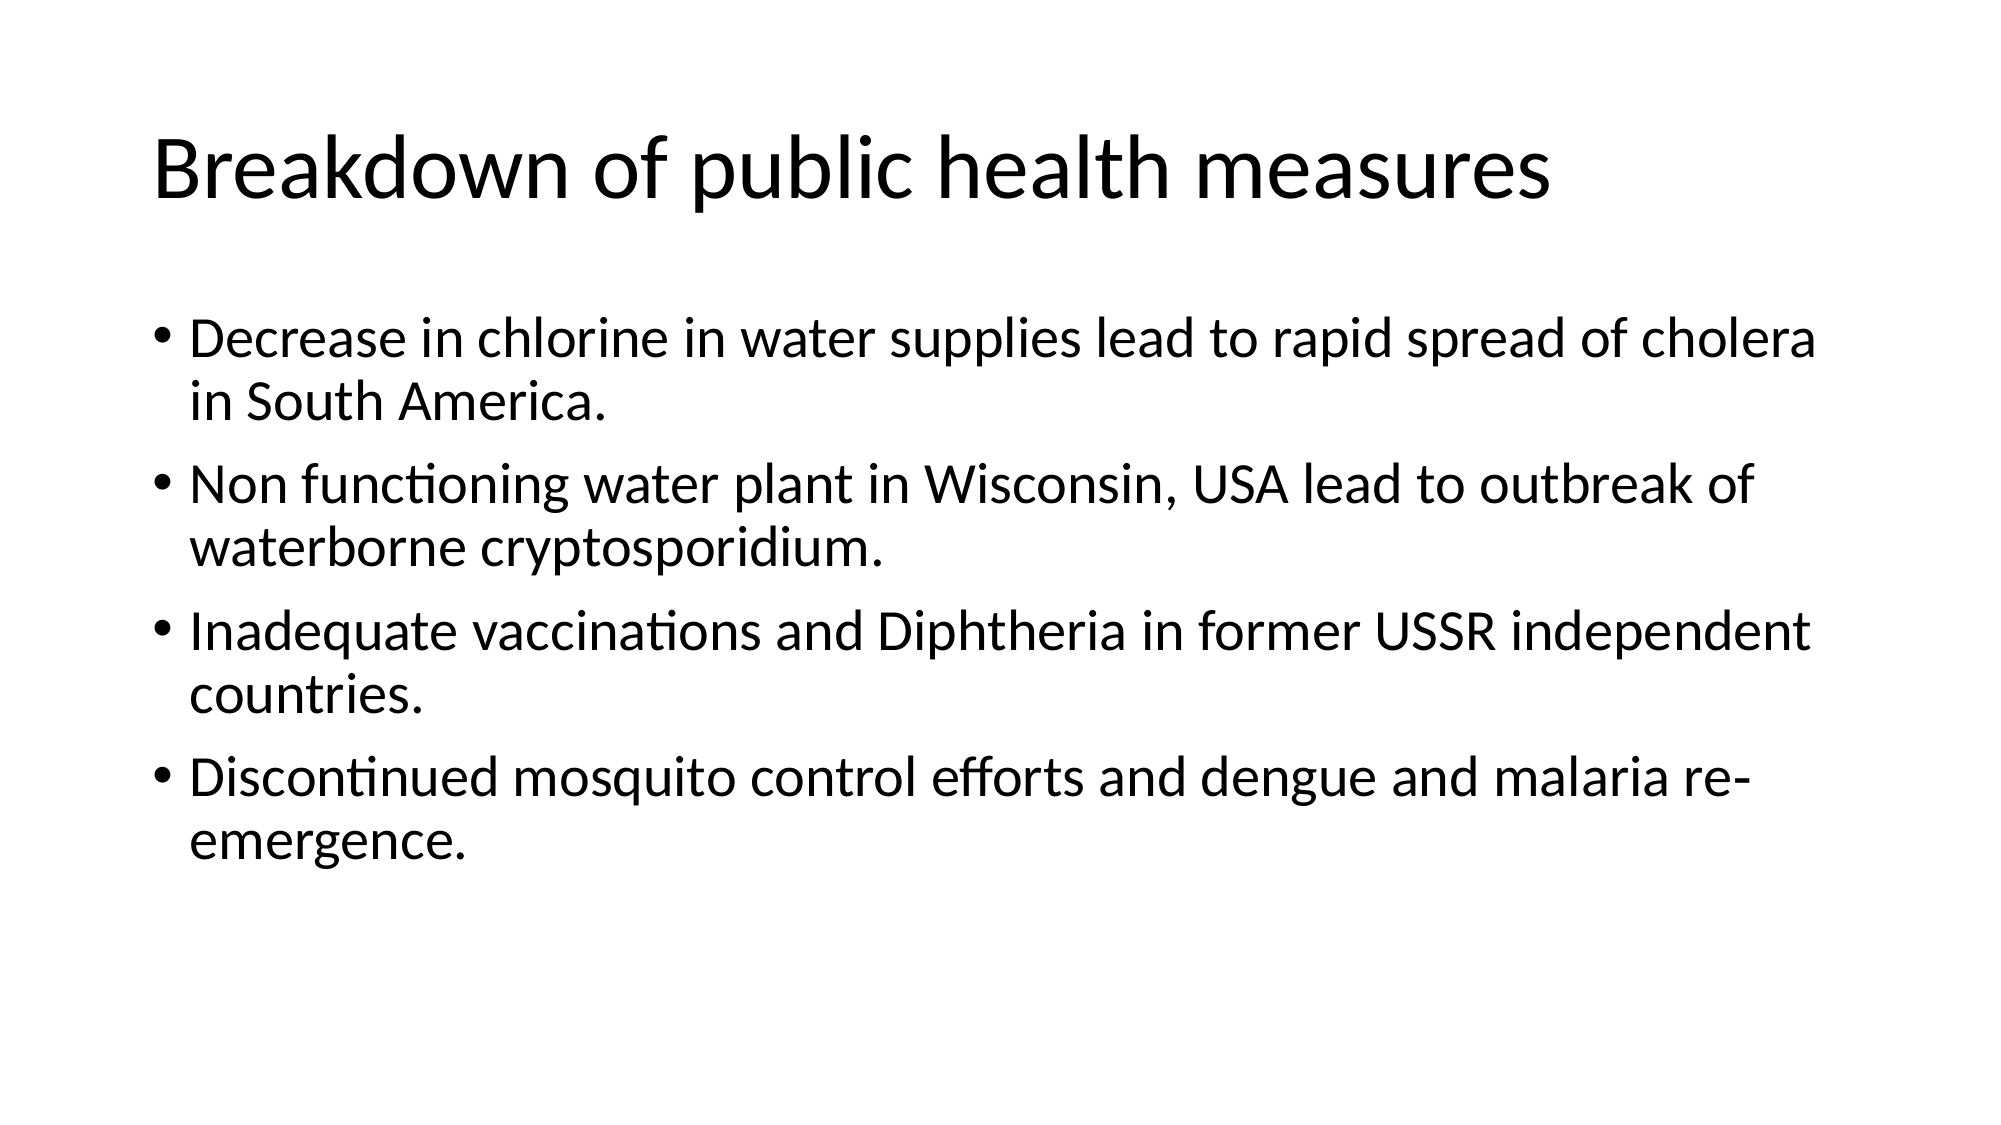

# Breakdown of public health measures
Decrease in chlorine in water supplies lead to rapid spread of cholera in South America.
Non functioning water plant in Wisconsin, USA lead to outbreak of waterborne cryptosporidium.
Inadequate vaccinations and Diphtheria in former USSR independent countries.
Discontinued mosquito control efforts and dengue and malaria re‐emergence.